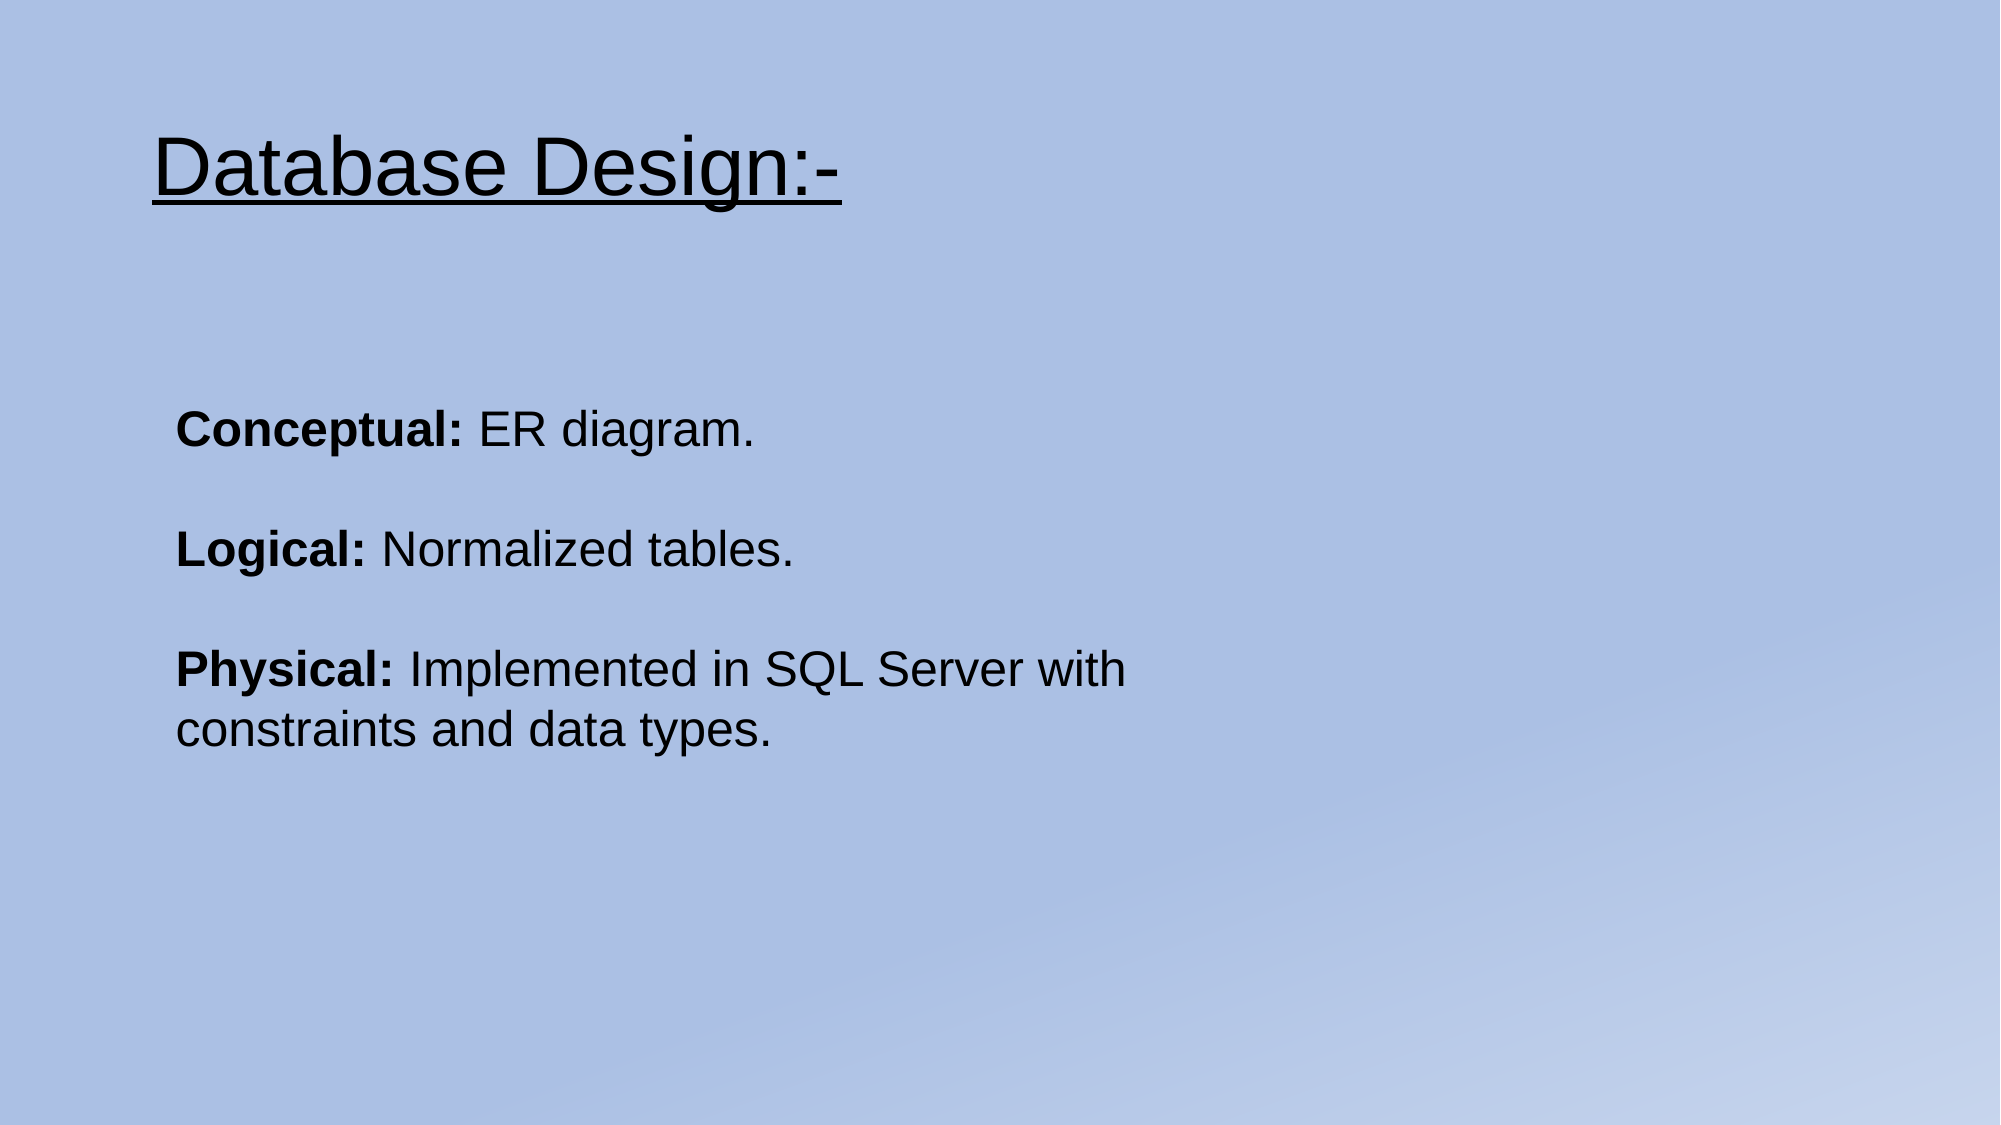

# Database Design:-
Conceptual: ER diagram.

Logical: Normalized tables.

Physical: Implemented in SQL Server with constraints and data types.